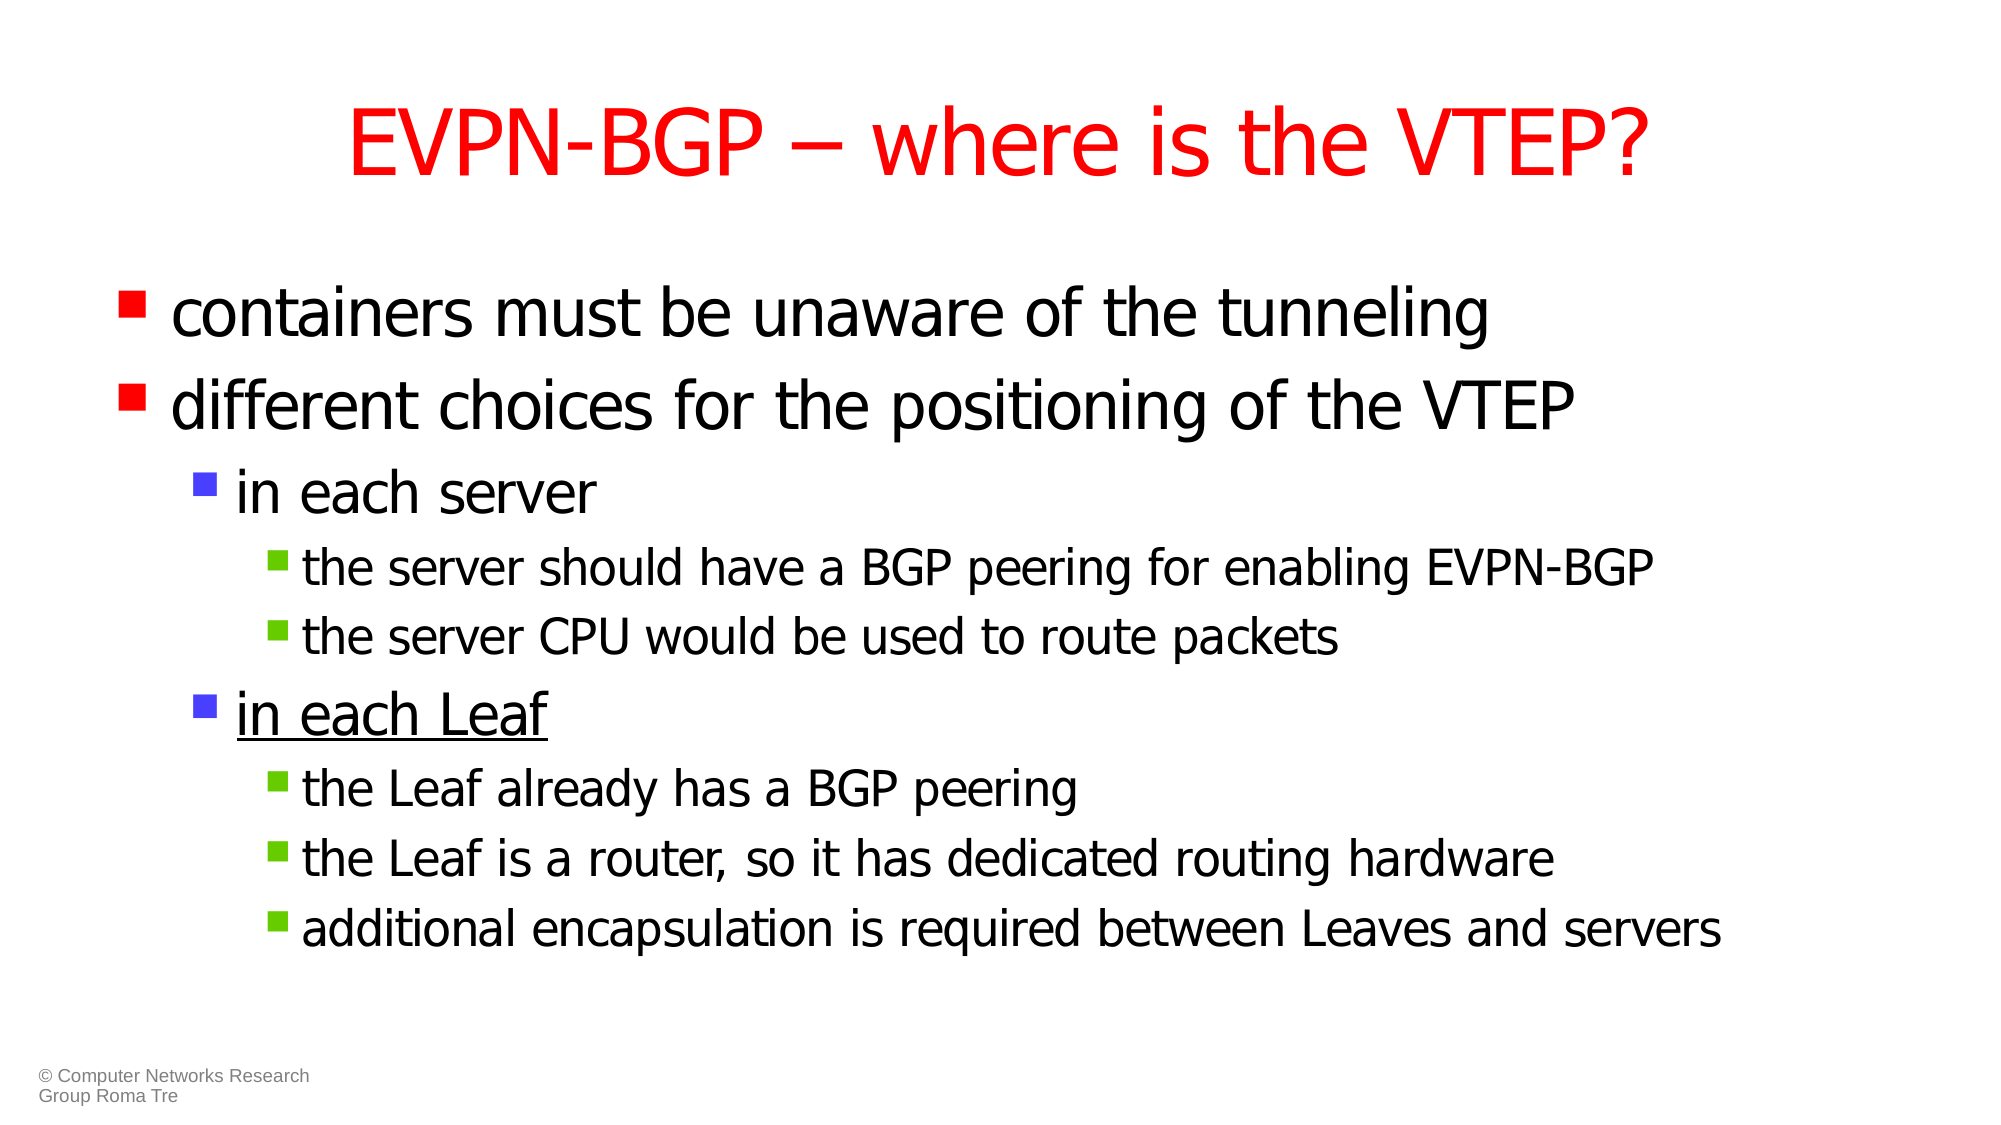

# EVPN-BGP – where is the VTEP?
containers must be unaware of the tunneling
different choices for the positioning of the VTEP
in each server
the server should have a BGP peering for enabling EVPN-BGP
the server CPU would be used to route packets
in each Leaf
the Leaf already has a BGP peering
the Leaf is a router, so it has dedicated routing hardware
additional encapsulation is required between Leaves and servers